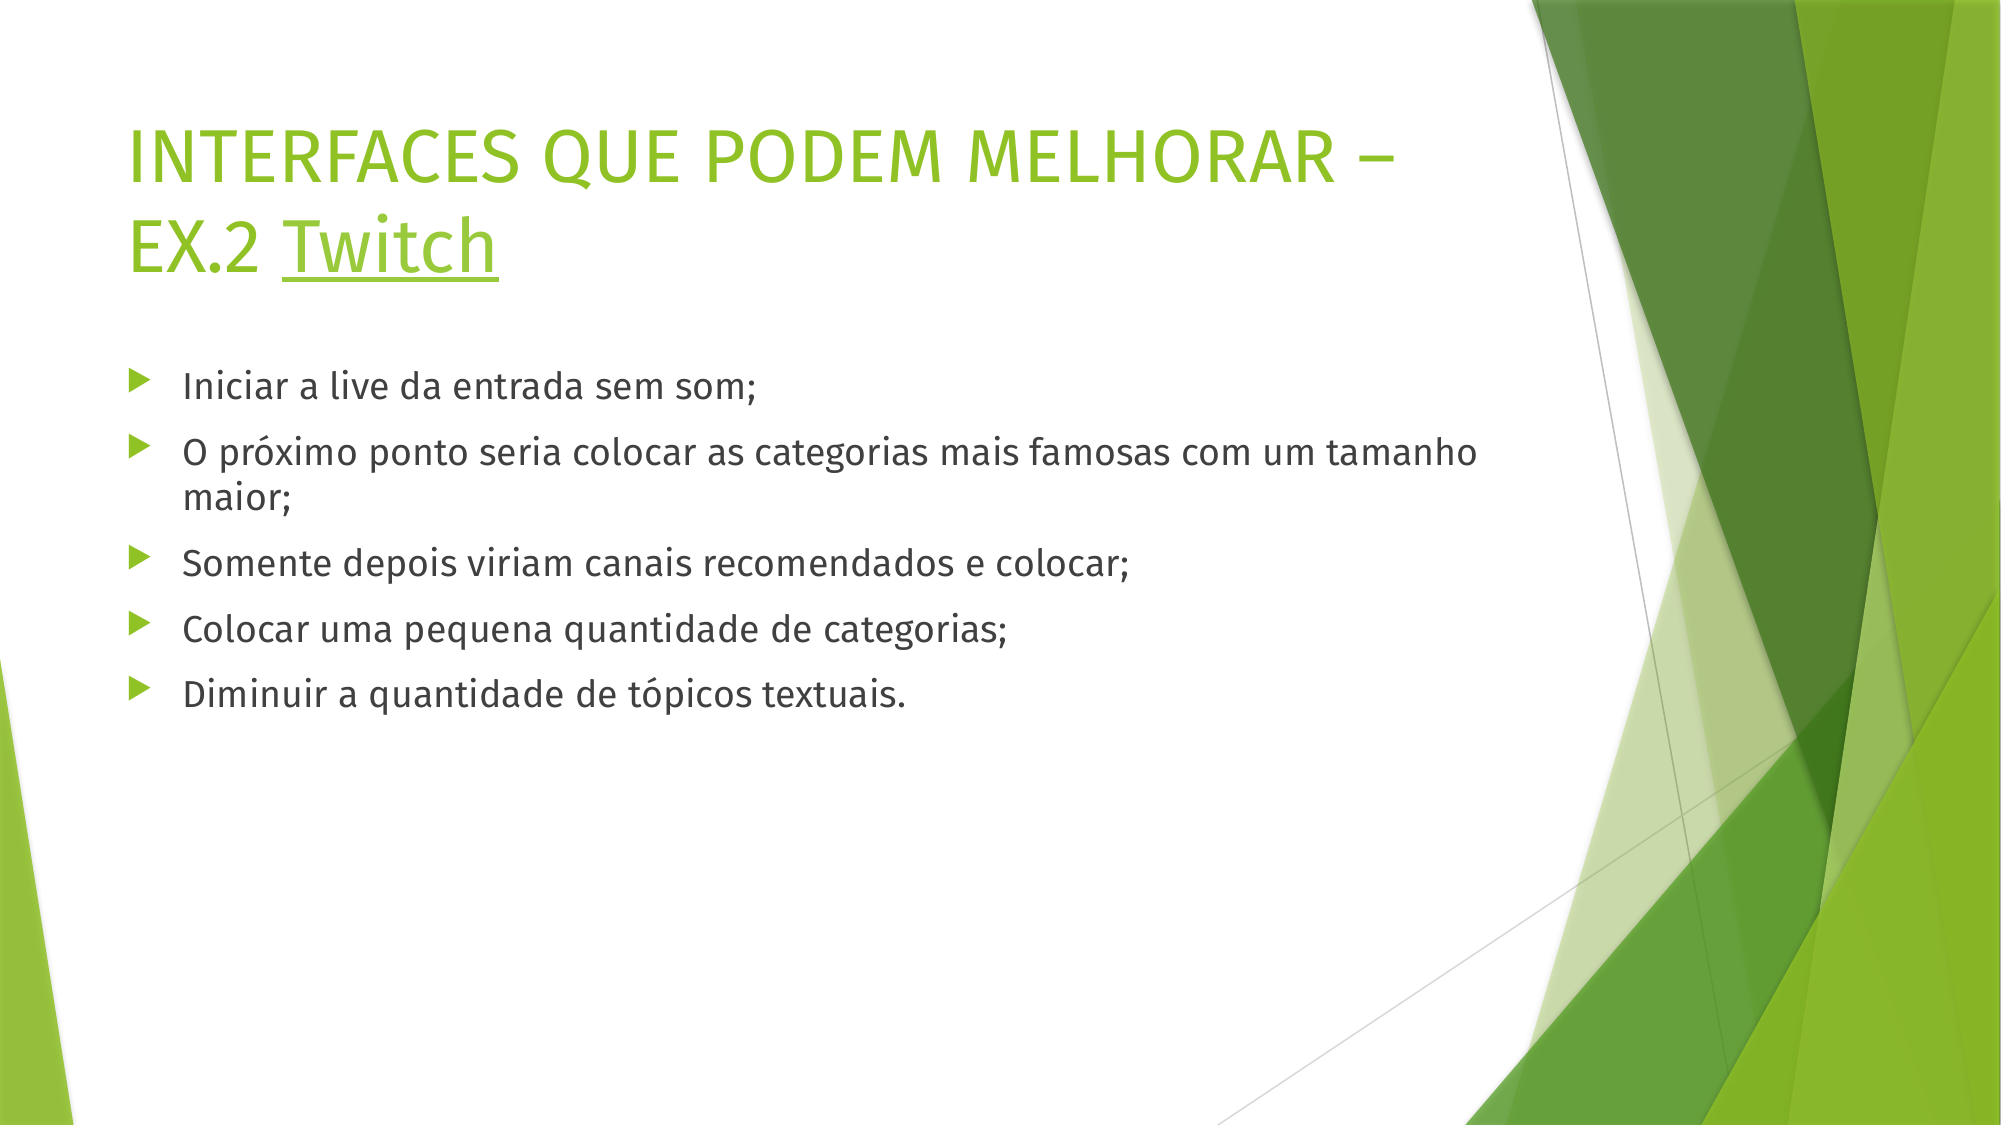

# INTERFACES QUE PODEM MELHORAR – EX.2 Twitch
Iniciar a live da entrada sem som;
O próximo ponto seria colocar as categorias mais famosas com um tamanho maior;
Somente depois viriam canais recomendados e colocar;
Colocar uma pequena quantidade de categorias;
Diminuir a quantidade de tópicos textuais.